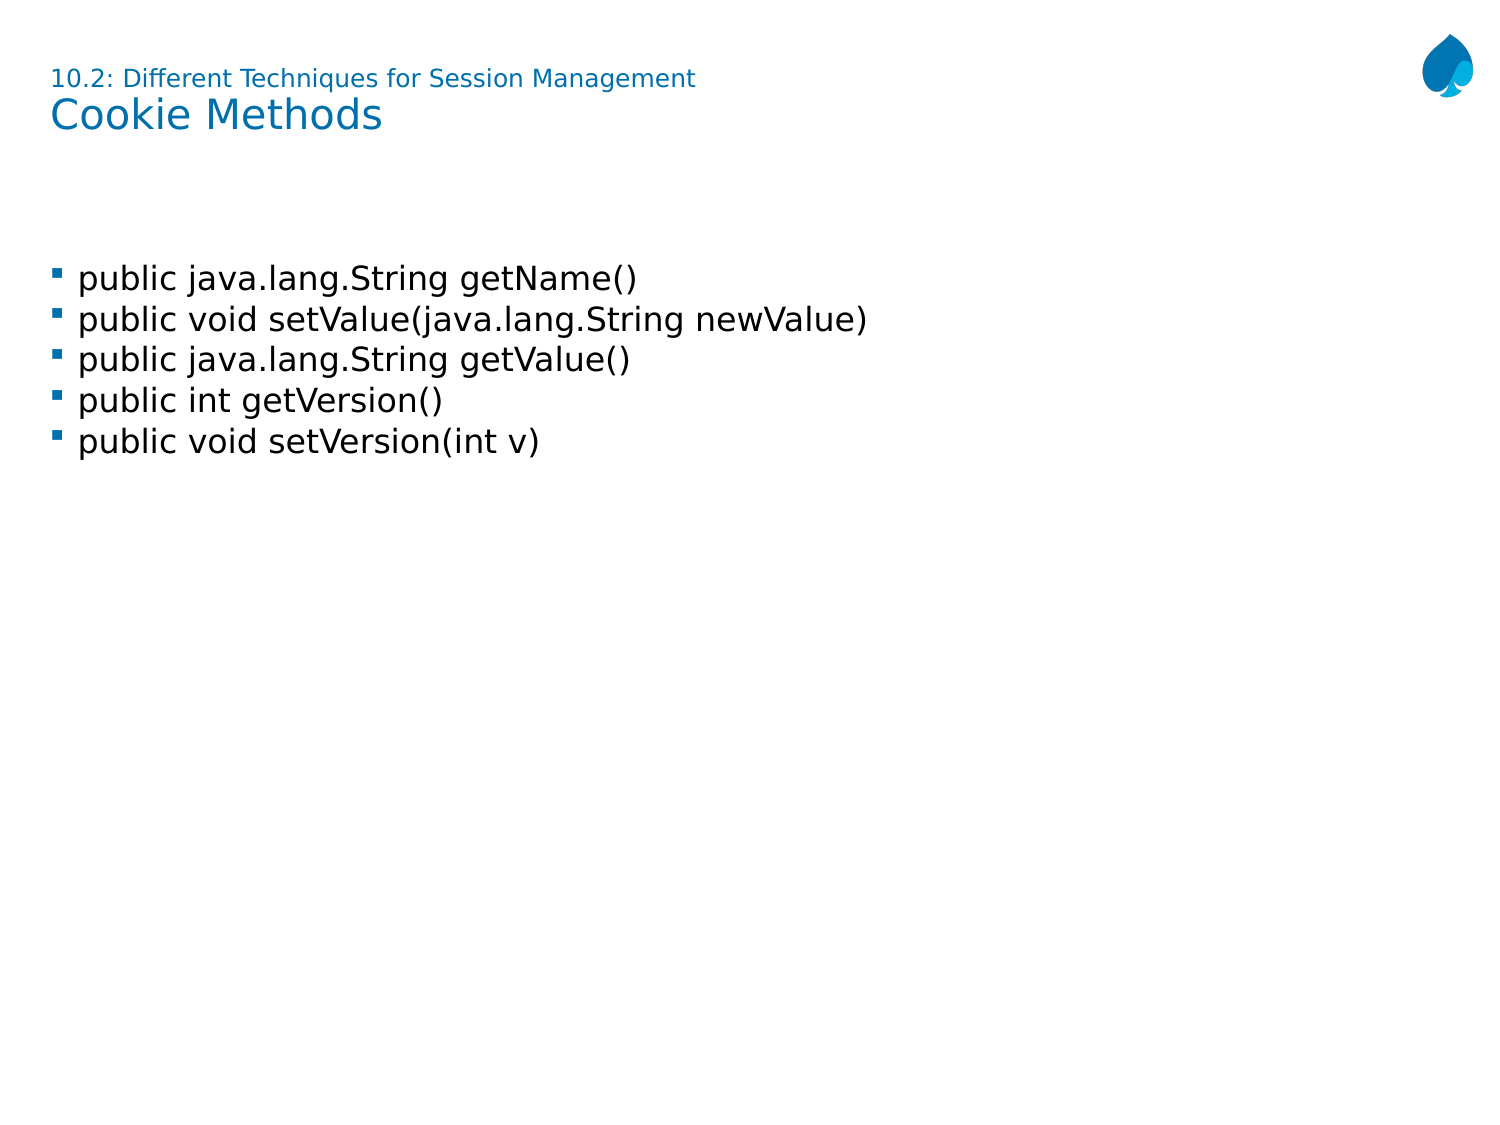

# 10.2: Different Techniques for Session Management Cookie Methods

public java.lang.String getName()
public void setValue(java.lang.String newValue)
public java.lang.String getValue()
public int getVersion()
public void setVersion(int v)